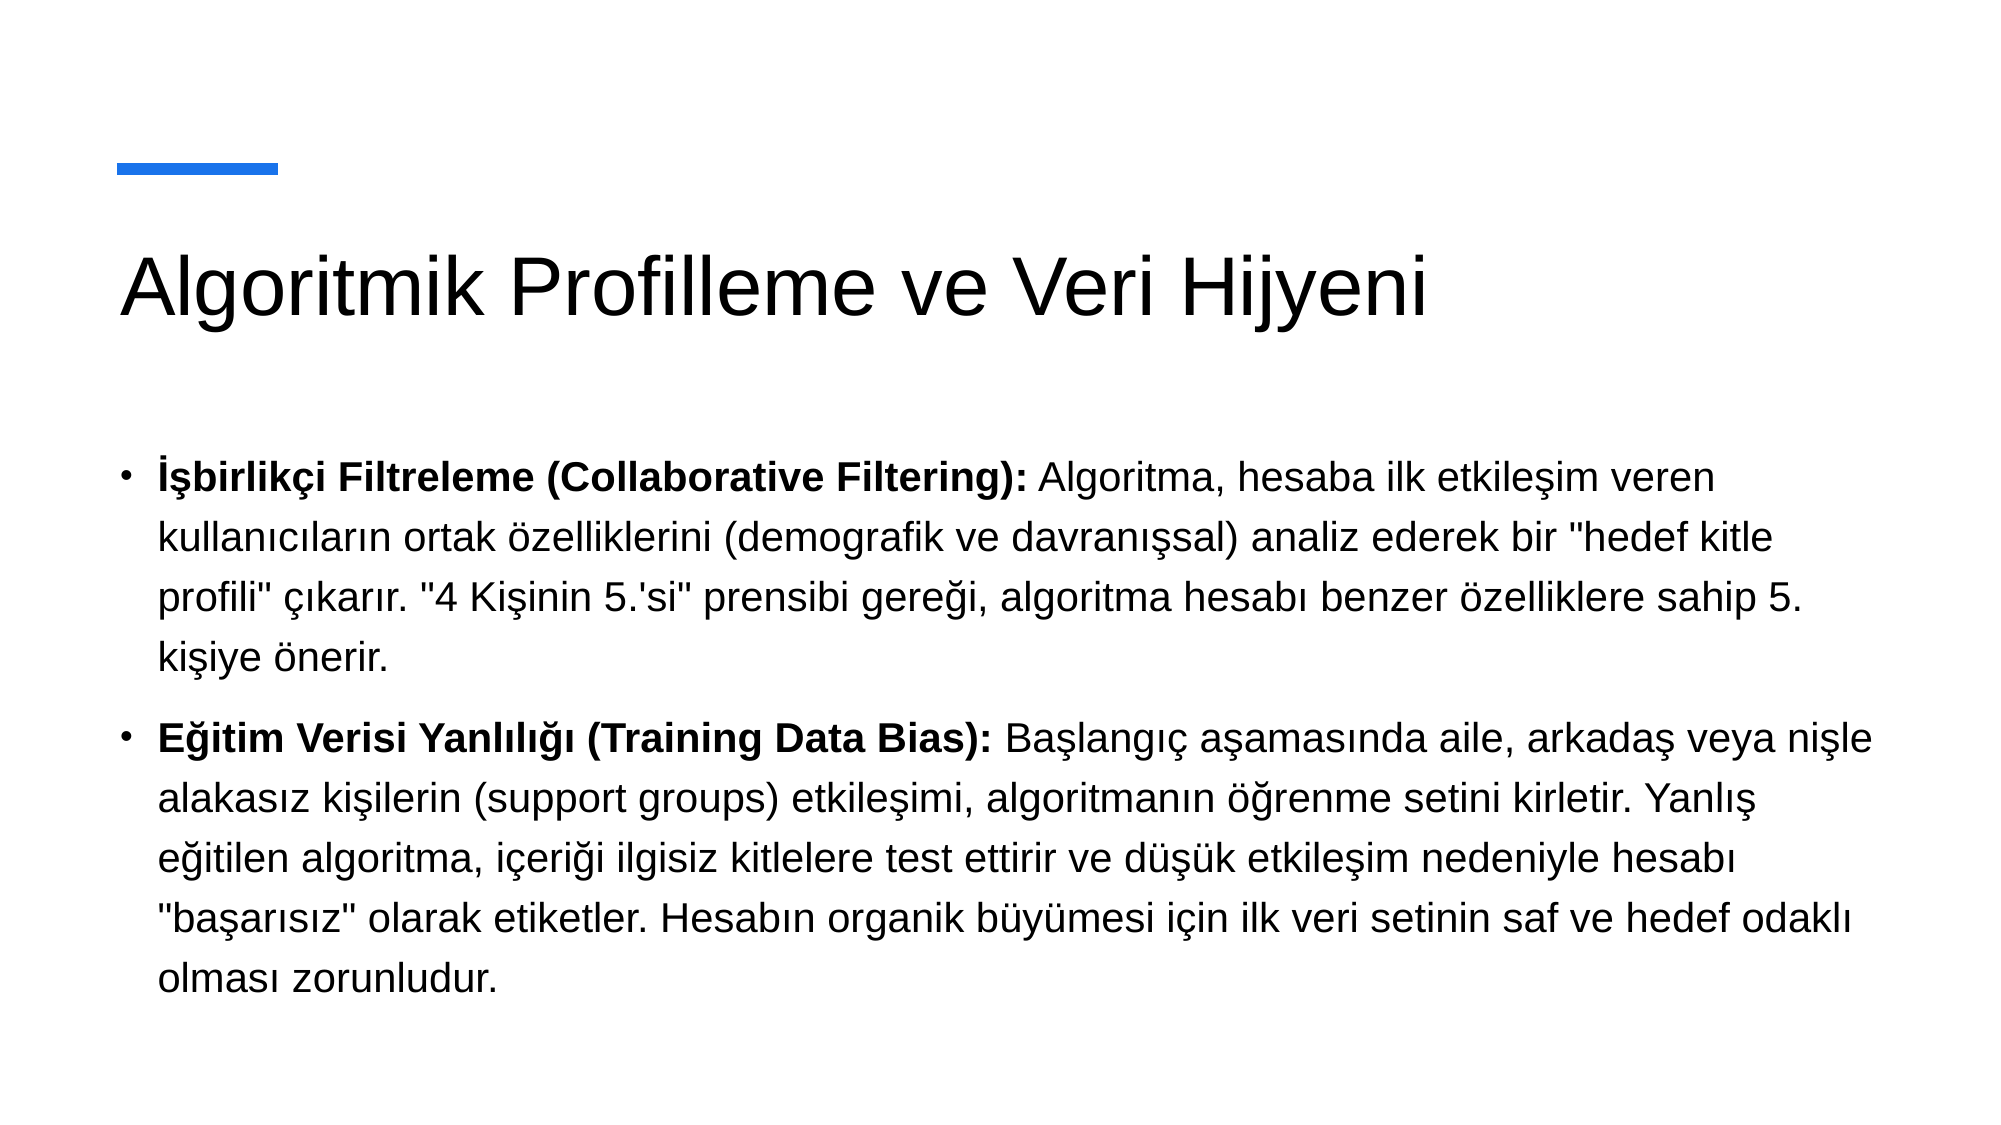

# Algoritmik Profilleme ve Veri Hijyeni
İşbirlikçi Filtreleme (Collaborative Filtering): Algoritma, hesaba ilk etkileşim veren kullanıcıların ortak özelliklerini (demografik ve davranışsal) analiz ederek bir "hedef kitle profili" çıkarır. "4 Kişinin 5.'si" prensibi gereği, algoritma hesabı benzer özelliklere sahip 5. kişiye önerir.
Eğitim Verisi Yanlılığı (Training Data Bias): Başlangıç aşamasında aile, arkadaş veya nişle alakasız kişilerin (support groups) etkileşimi, algoritmanın öğrenme setini kirletir. Yanlış eğitilen algoritma, içeriği ilgisiz kitlelere test ettirir ve düşük etkileşim nedeniyle hesabı "başarısız" olarak etiketler. Hesabın organik büyümesi için ilk veri setinin saf ve hedef odaklı olması zorunludur.